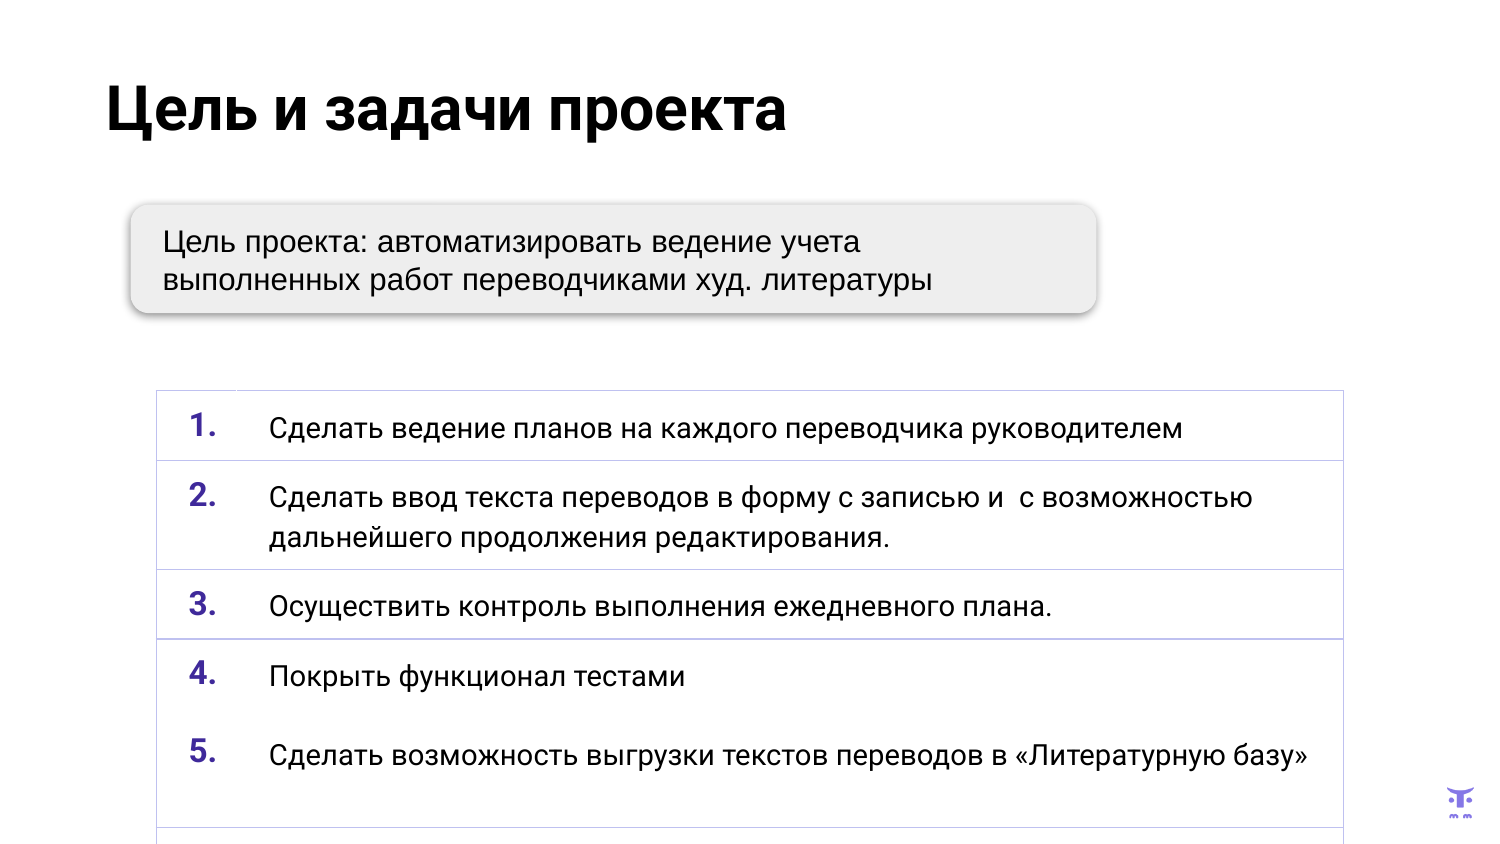

Цель и задачи проекта
Цель проекта: автоматизировать ведение учета выполненных работ переводчиками худ. литературы
| 1. | Сделать ведение планов на каждого переводчика руководителем |
| --- | --- |
| 2. | Сделать ввод текста переводов в форму с записью и с возможностью дальнейшего продолжения редактирования. |
| 3. | Осуществить контроль выполнения ежедневного плана. |
| 4. 5. | Покрыть функционал тестами Сделать возможность выгрузки текстов переводов в «Литературную базу» |
|  |  |